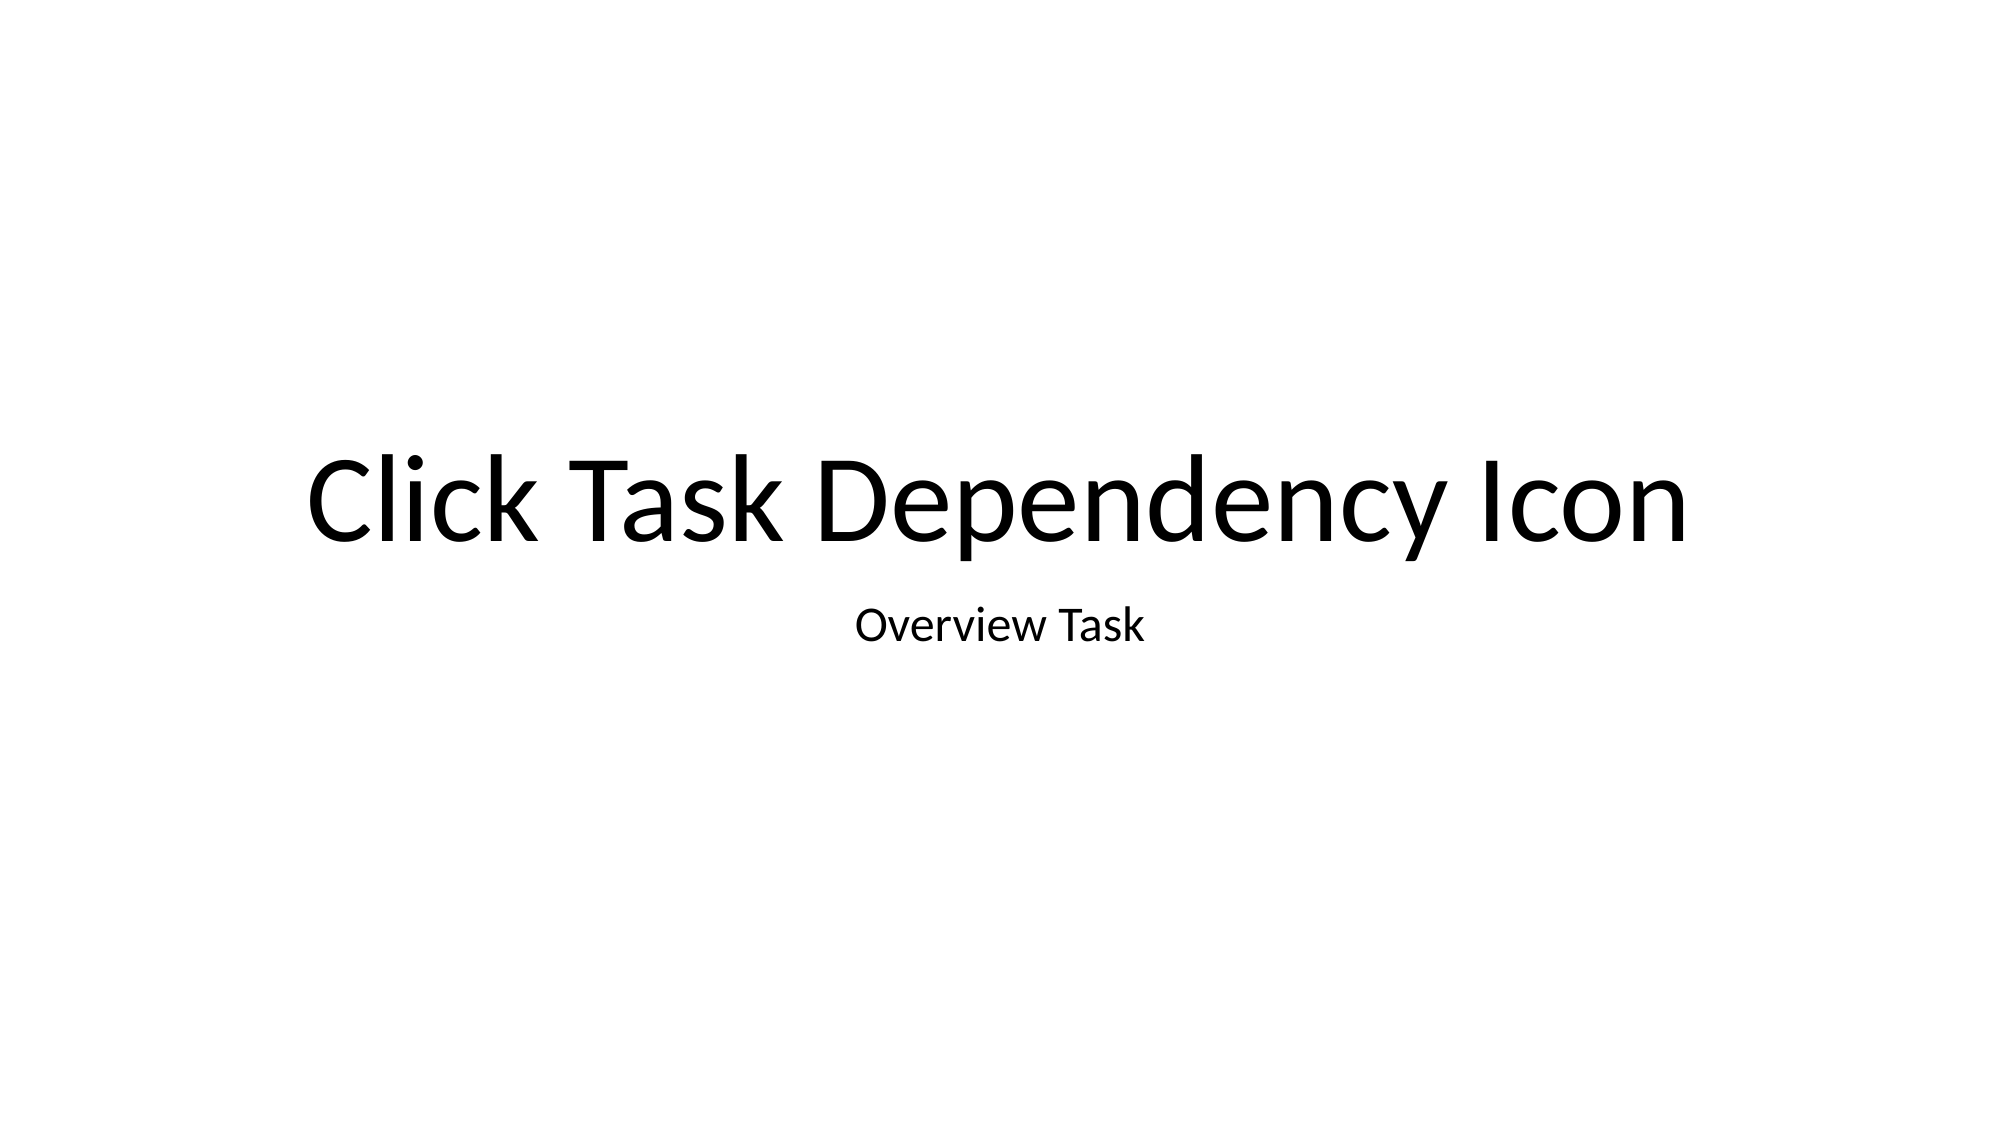

# Click Task Dependency Icon
Overview Task